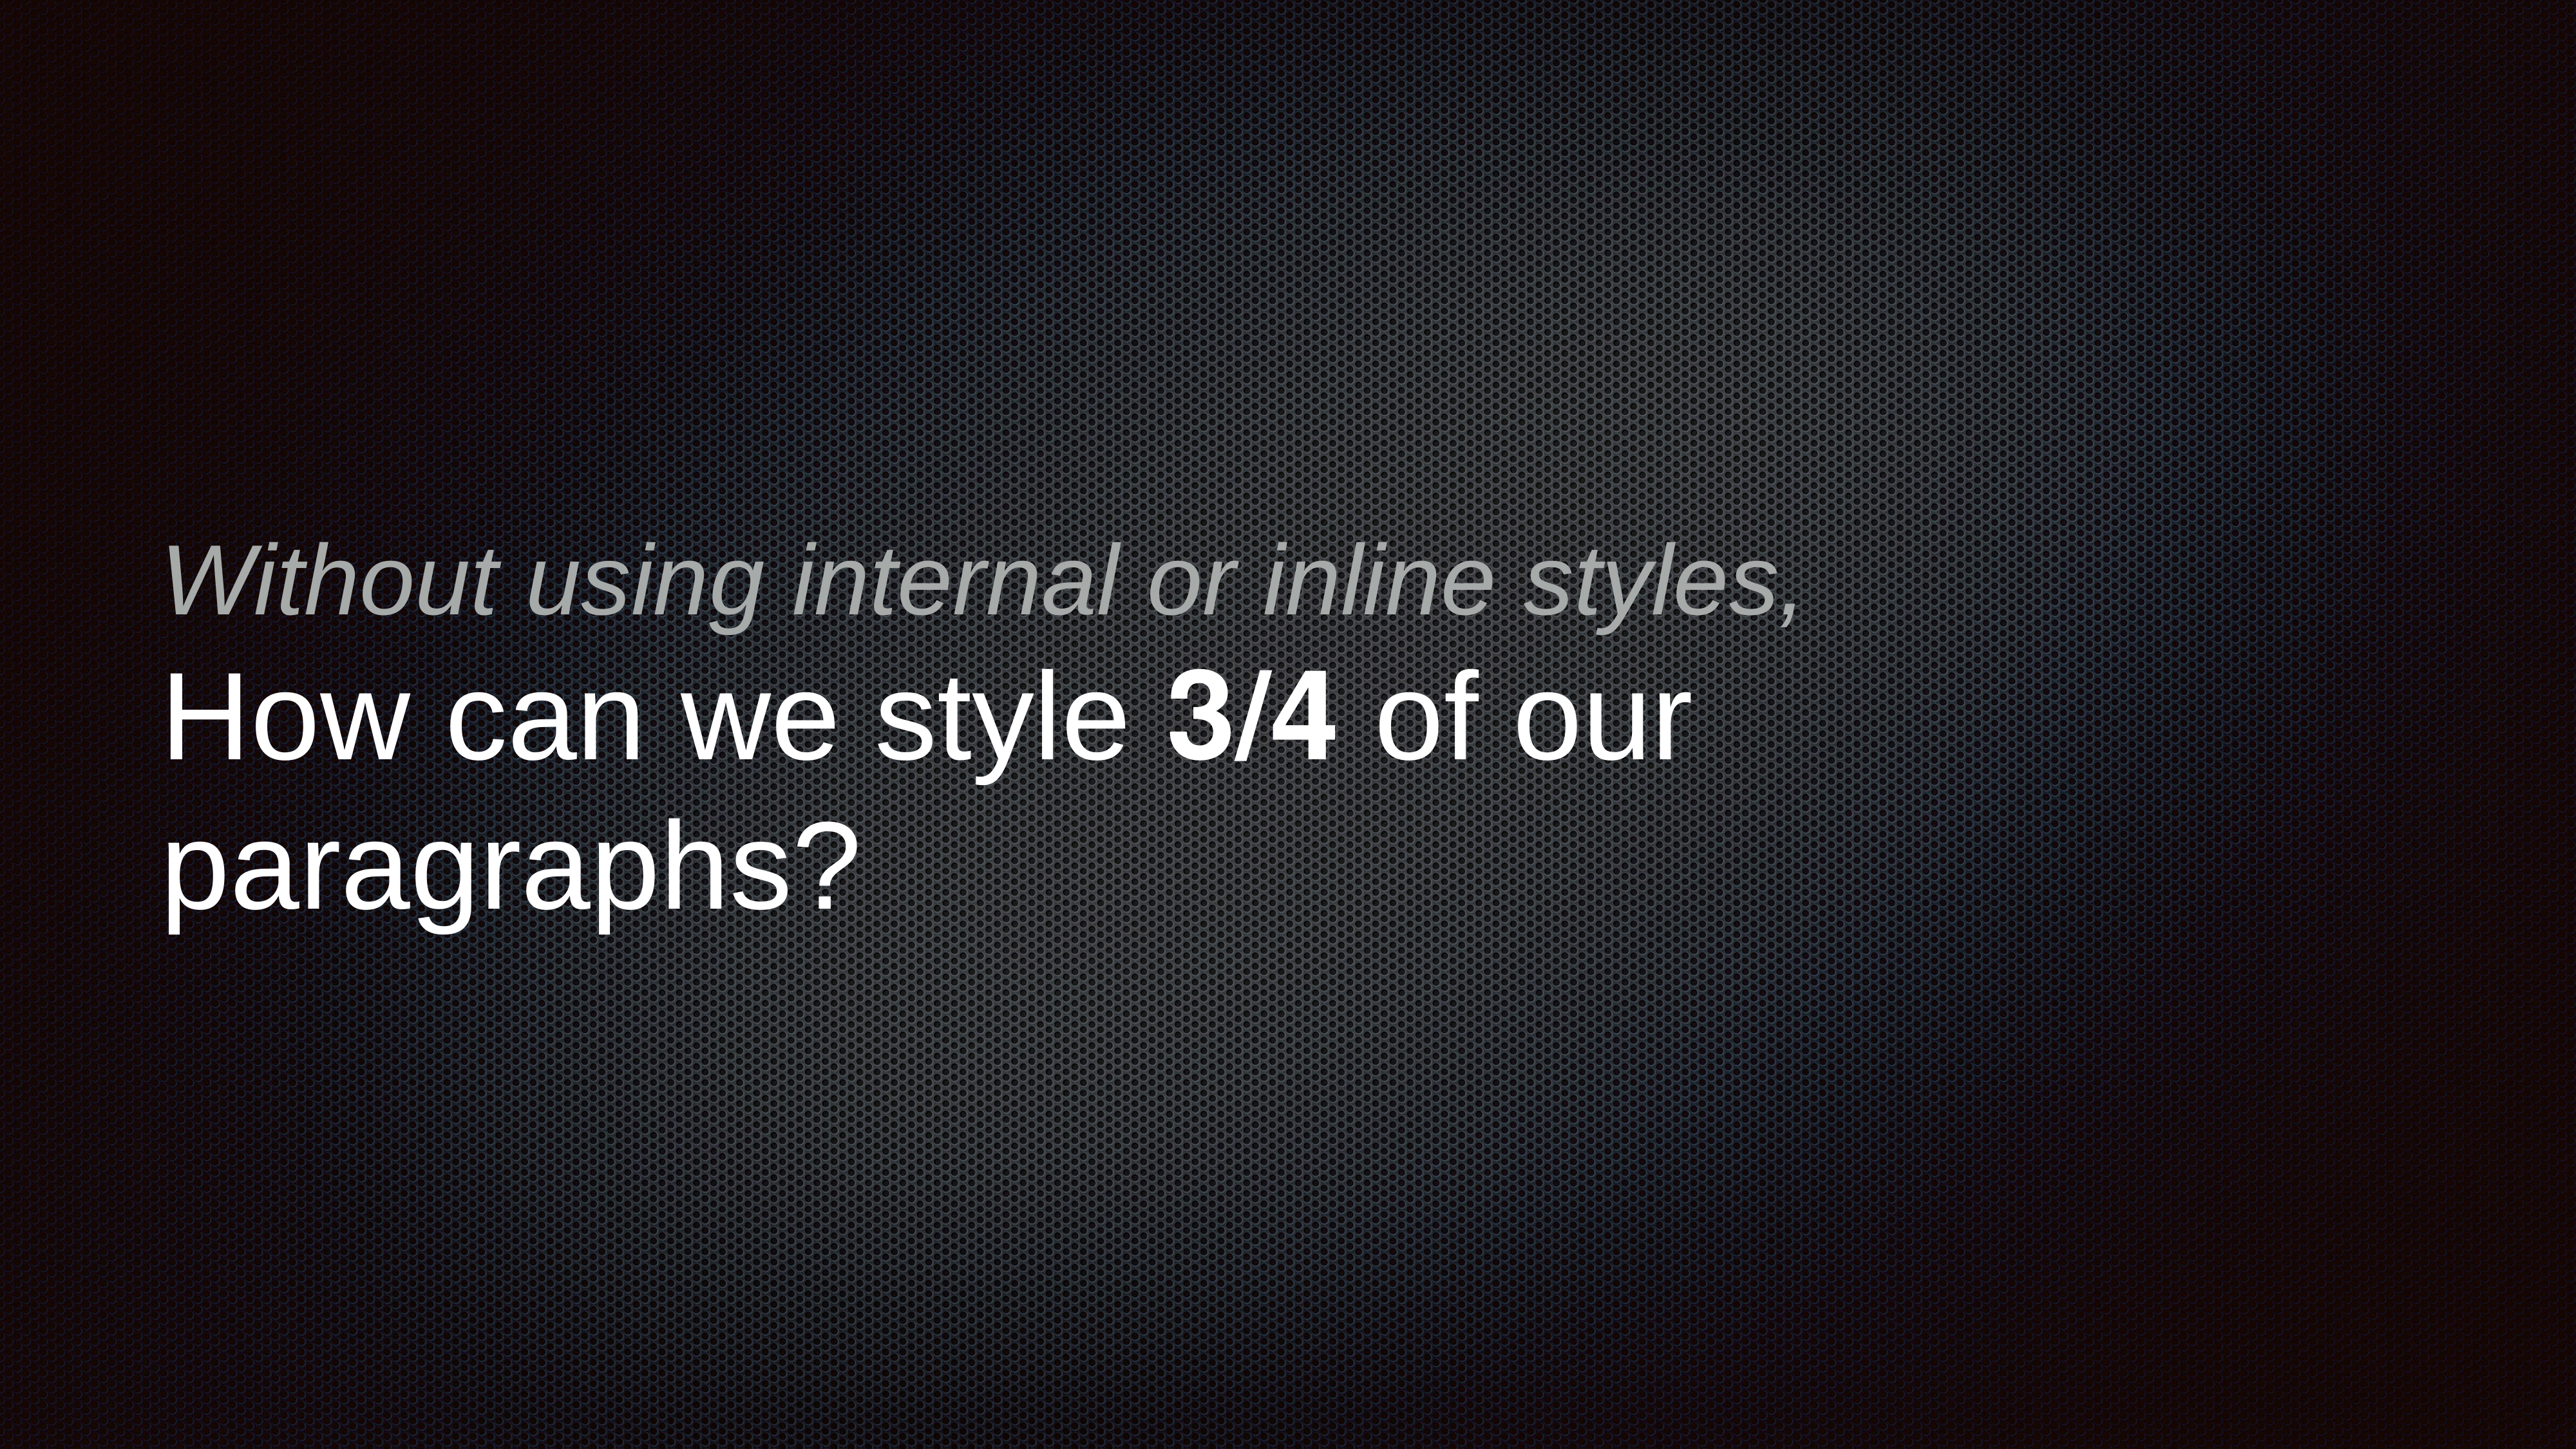

# Without using internal or inline styles,
How can we style 3/4 of our paragraphs?